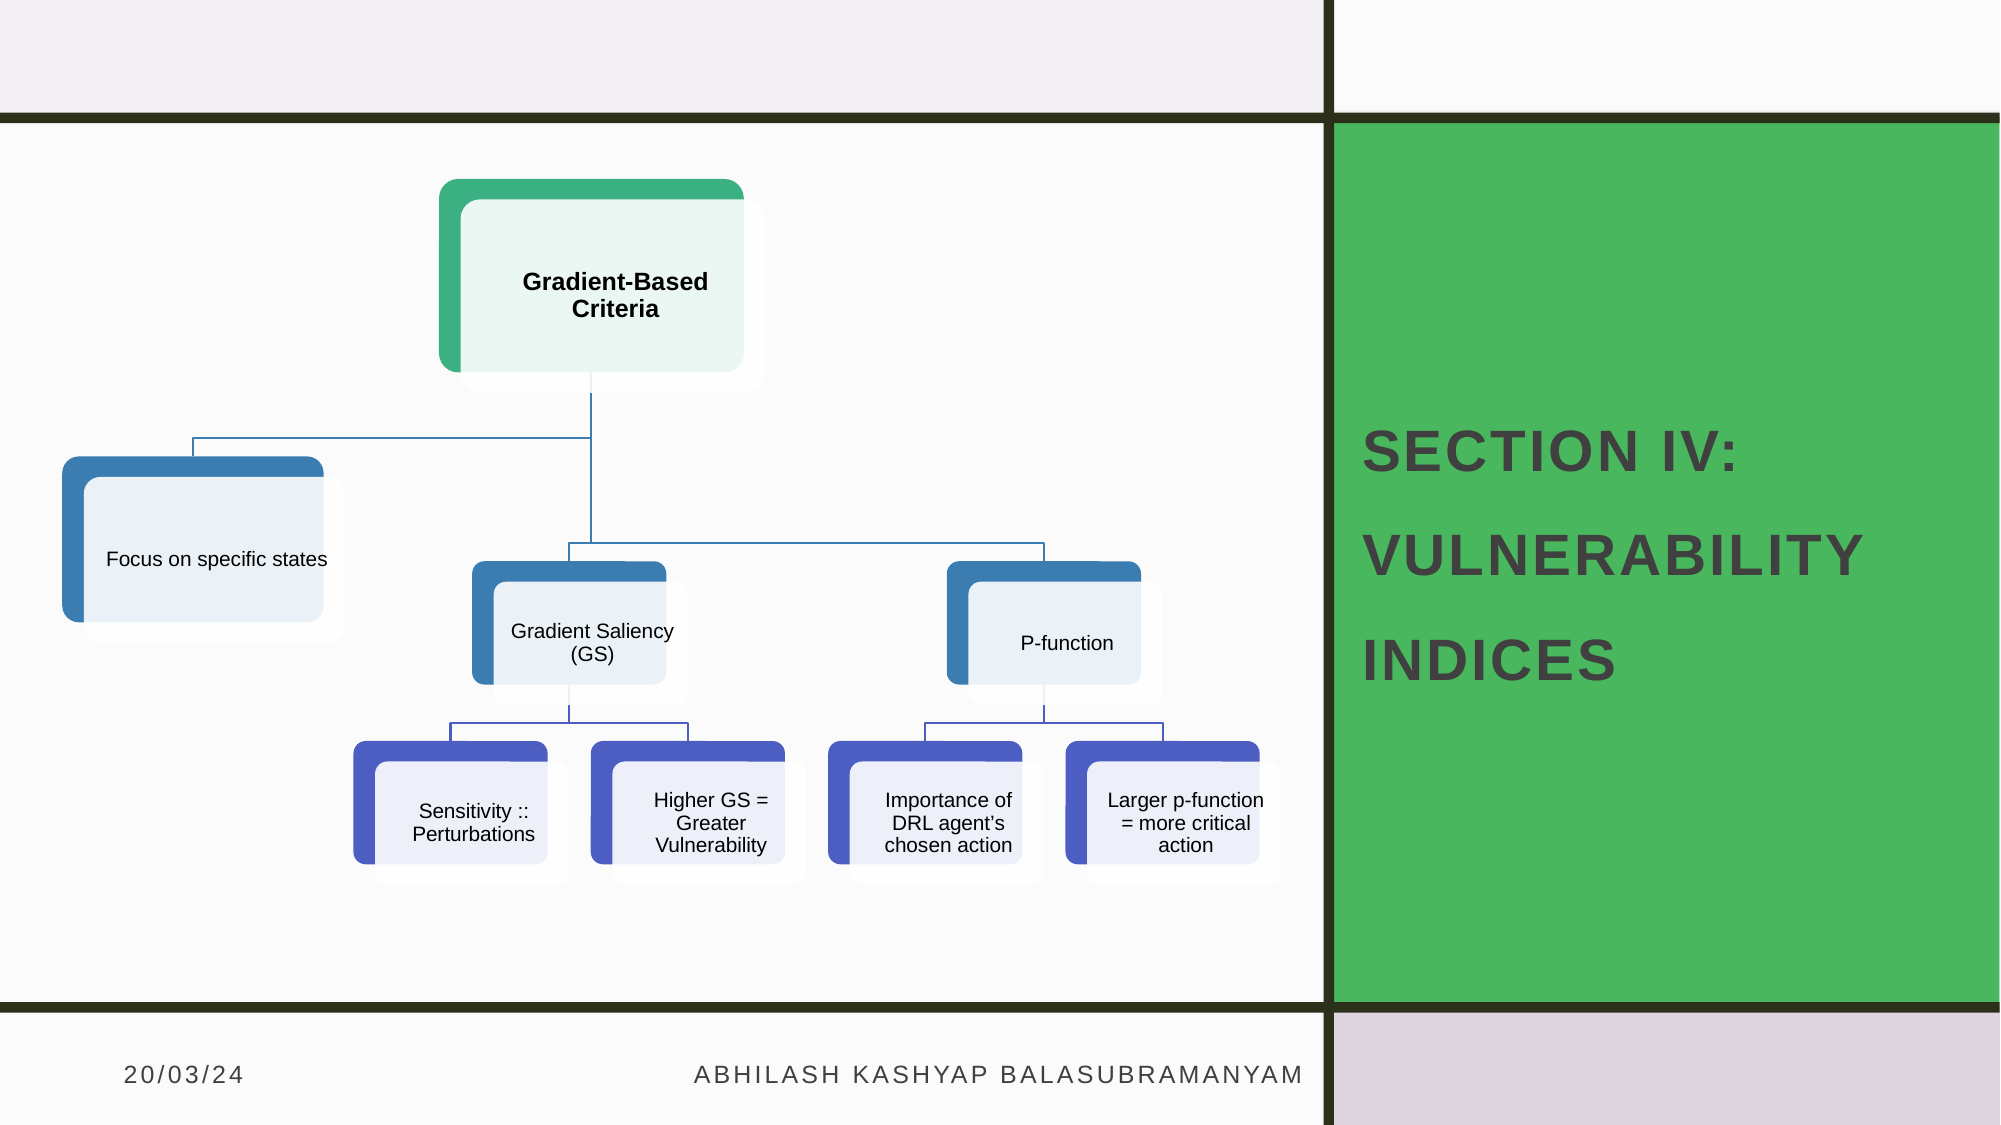

Gradient-Based Criteria
Focus on specific states
Gradient Saliency (GS)
Sensitivity :: Perturbations
Higher GS = Greater Vulnerability
P-function
Importance of DRL agent’s chosen action
Larger p-function = more critical action
# SECTION IV: VULNERABILITY INDICES

20/03/24
ABHILASH KASHYAP BALASUBRAMANYAM
11